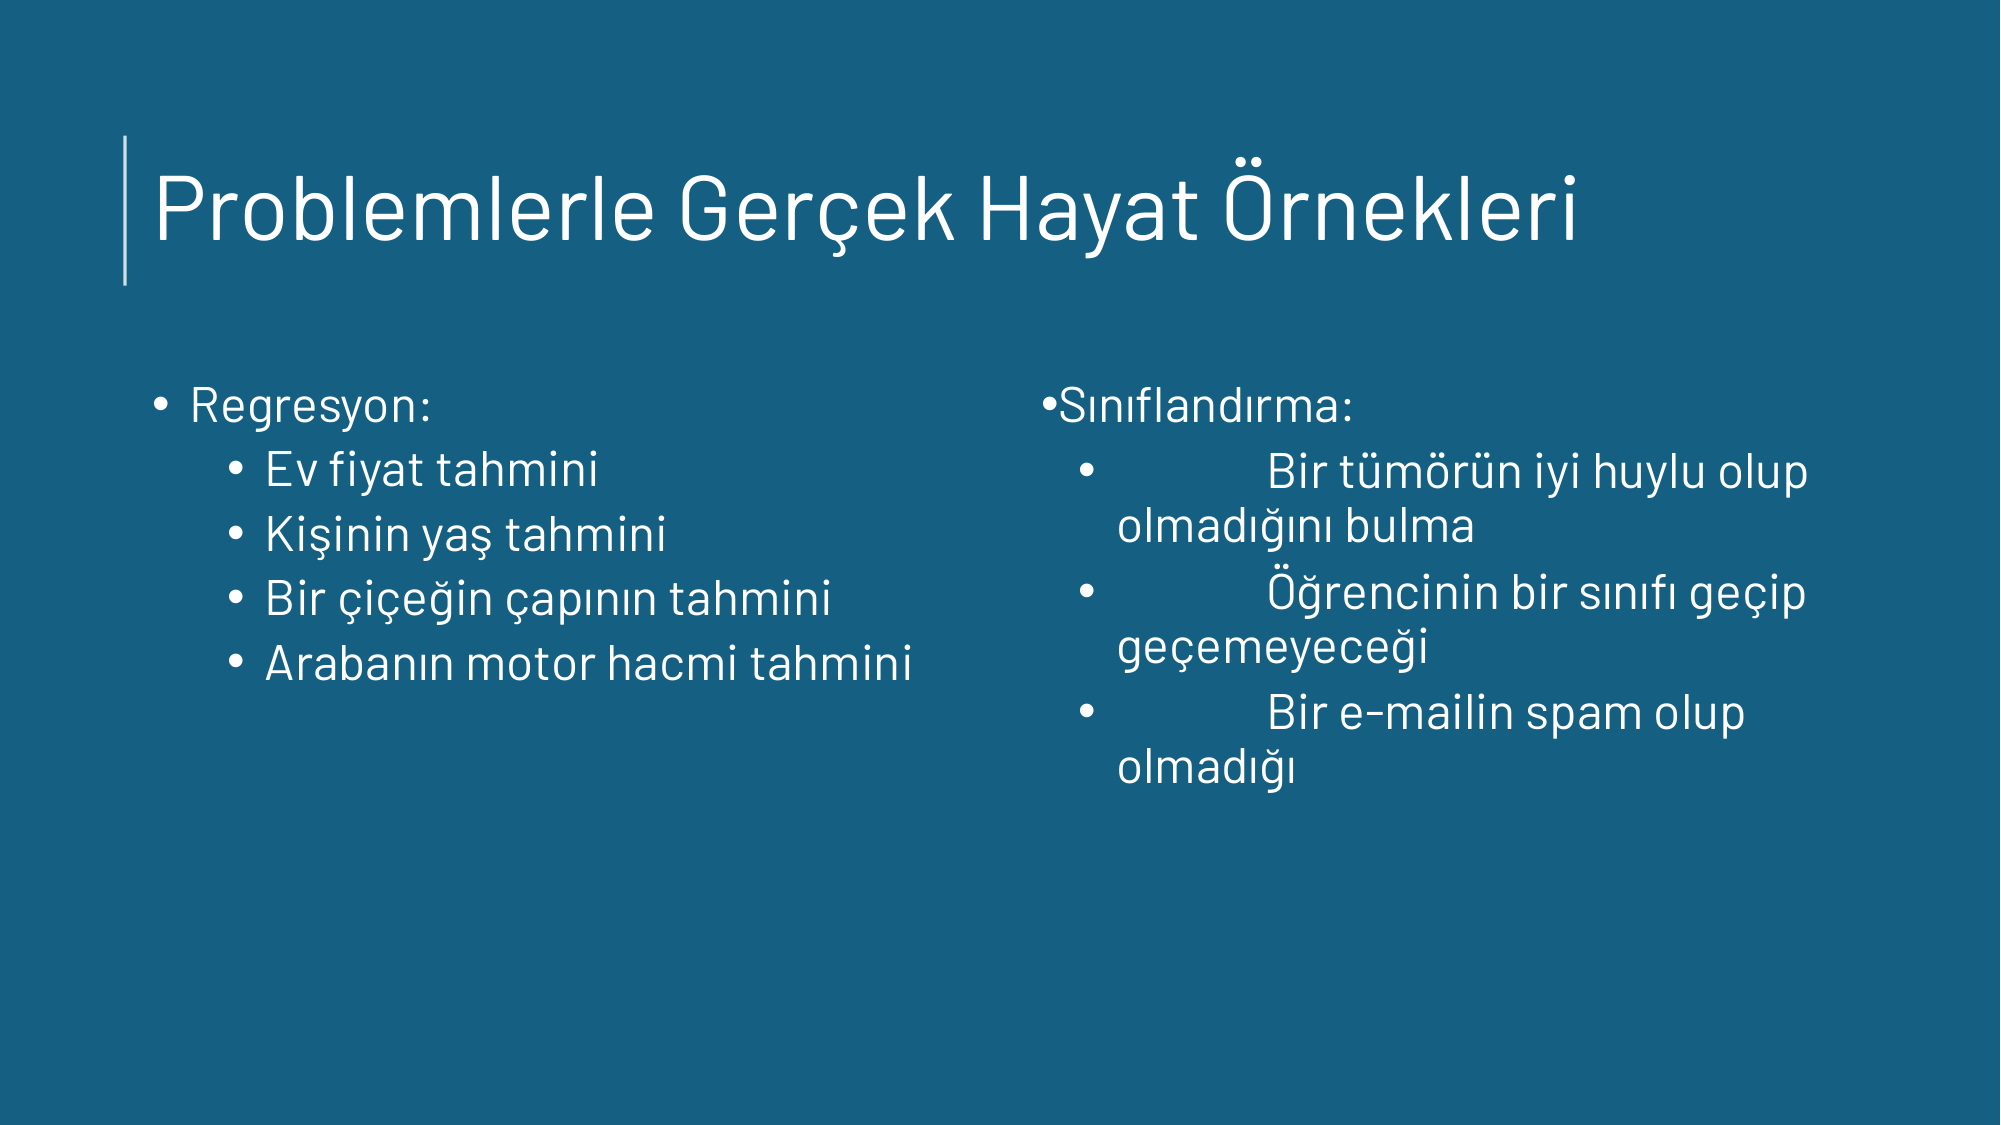

# Problemlerle Gerçek Hayat Örnekleri
Regresyon:
Ev fiyat tahmini
Kişinin yaş tahmini
Bir çiçeğin çapının tahmini
Arabanın motor hacmi tahmini

Sınıflandırma:
	Bir tümörün iyi huylu olup olmadığını bulma
	Öğrencinin bir sınıfı geçip geçemeyeceği
	Bir e-mailin spam olup olmadığı